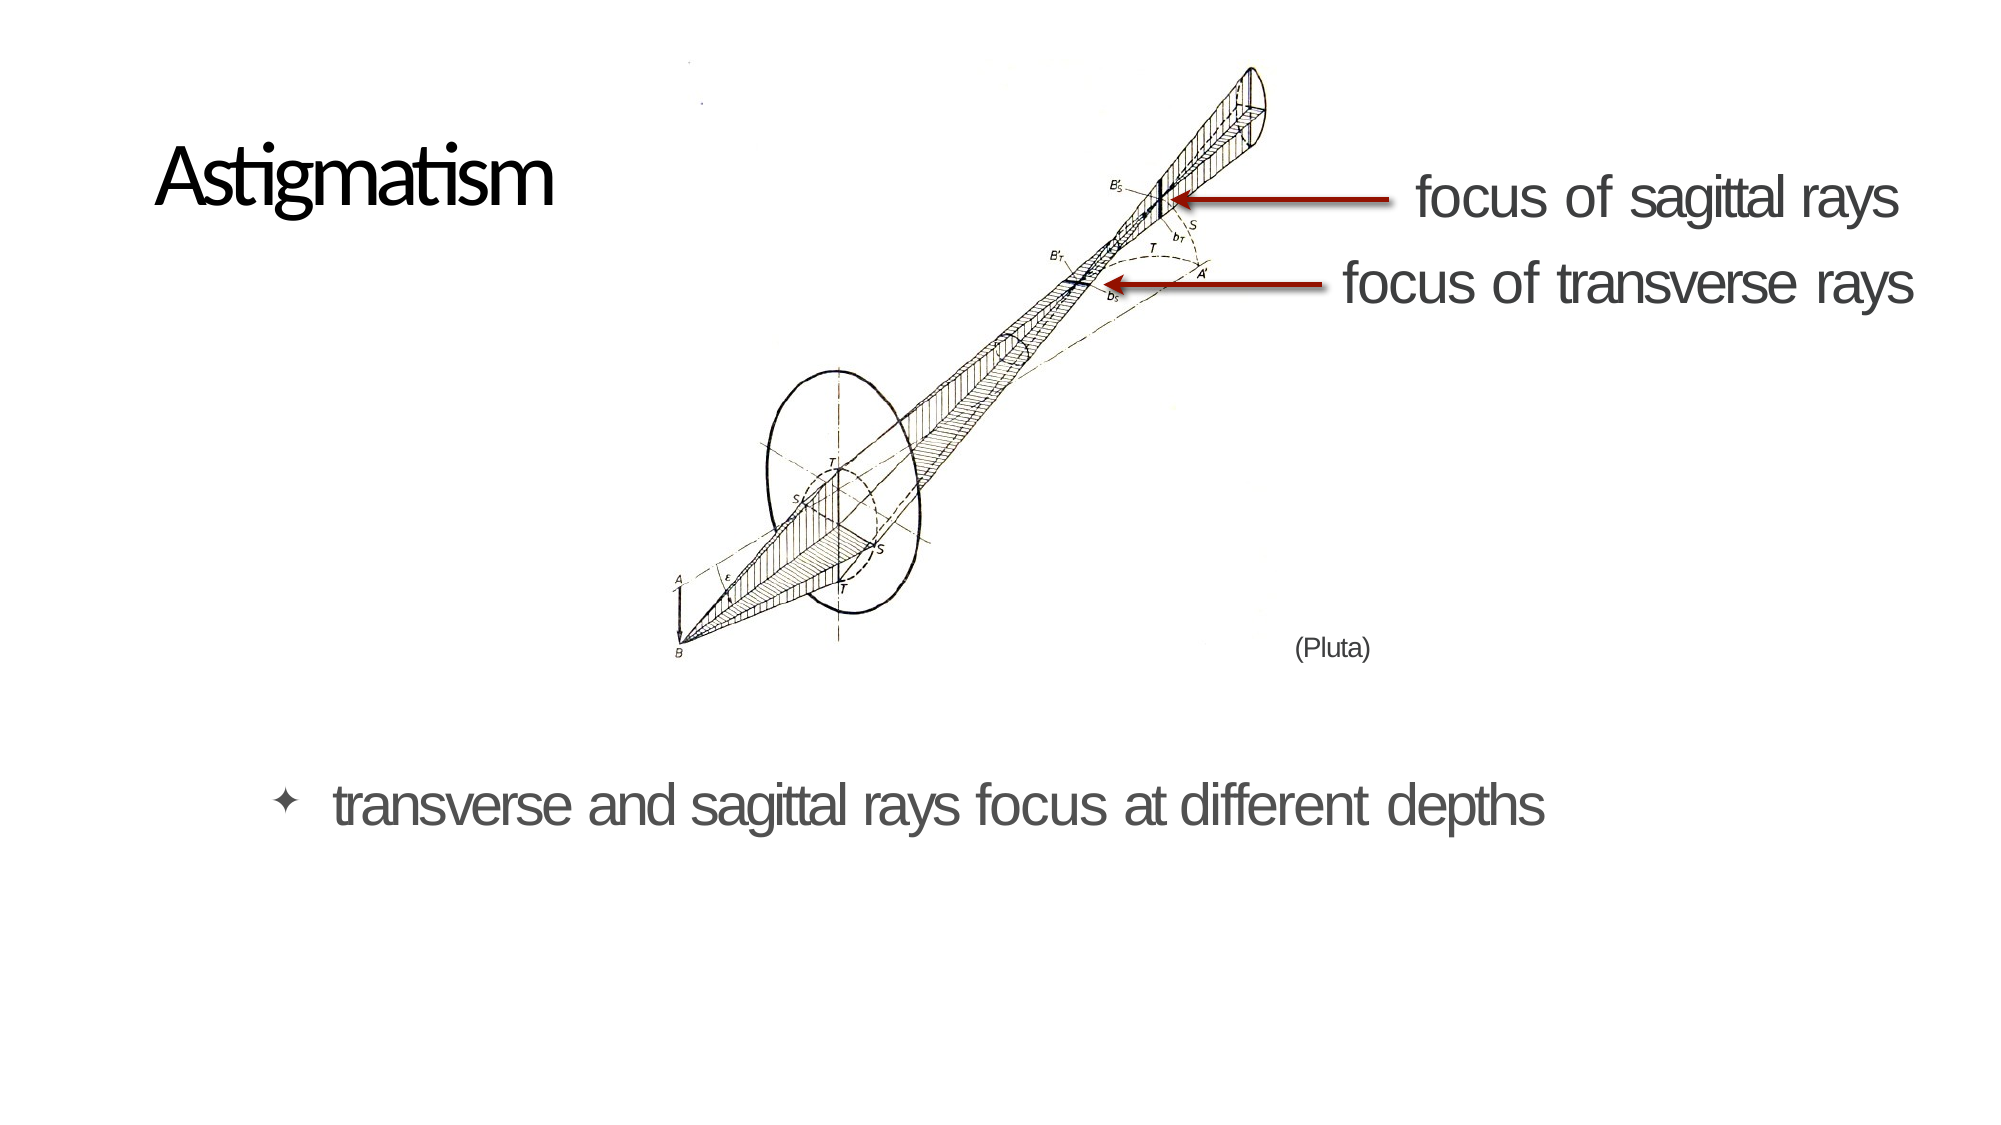

# Astigmatism

focus of sagittal rays  focus of transverse rays

(Pluta)
transverse and sagittal rays focus at different depths